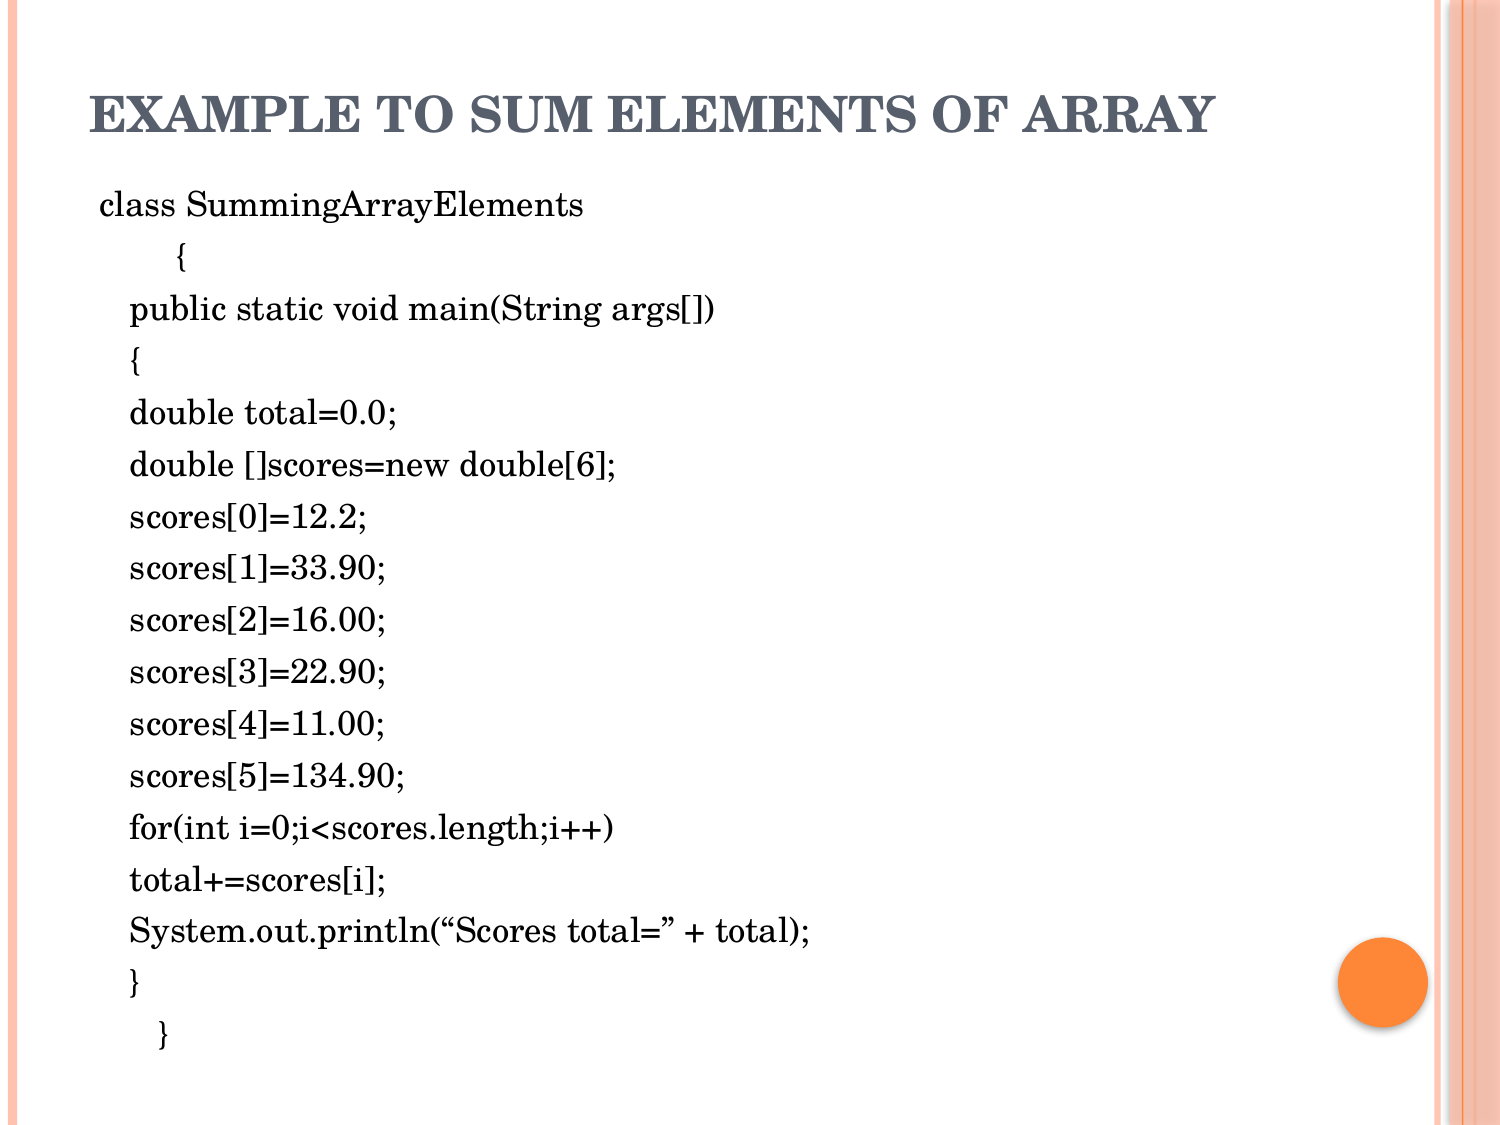

# Example to sum elements of array
 class SummingArrayElements
         {
		public static void main(String args[])
		{
			double total=0.0;
			double []scores=new double[6];
			scores[0]=12.2;
			scores[1]=33.90;
			scores[2]=16.00;
			scores[3]=22.90;
			scores[4]=11.00;
			scores[5]=134.90;
			for(int i=0;i<scores.length;i++)
			total+=scores[i];
			System.out.println(“Scores total=” + total);
		}
	   }